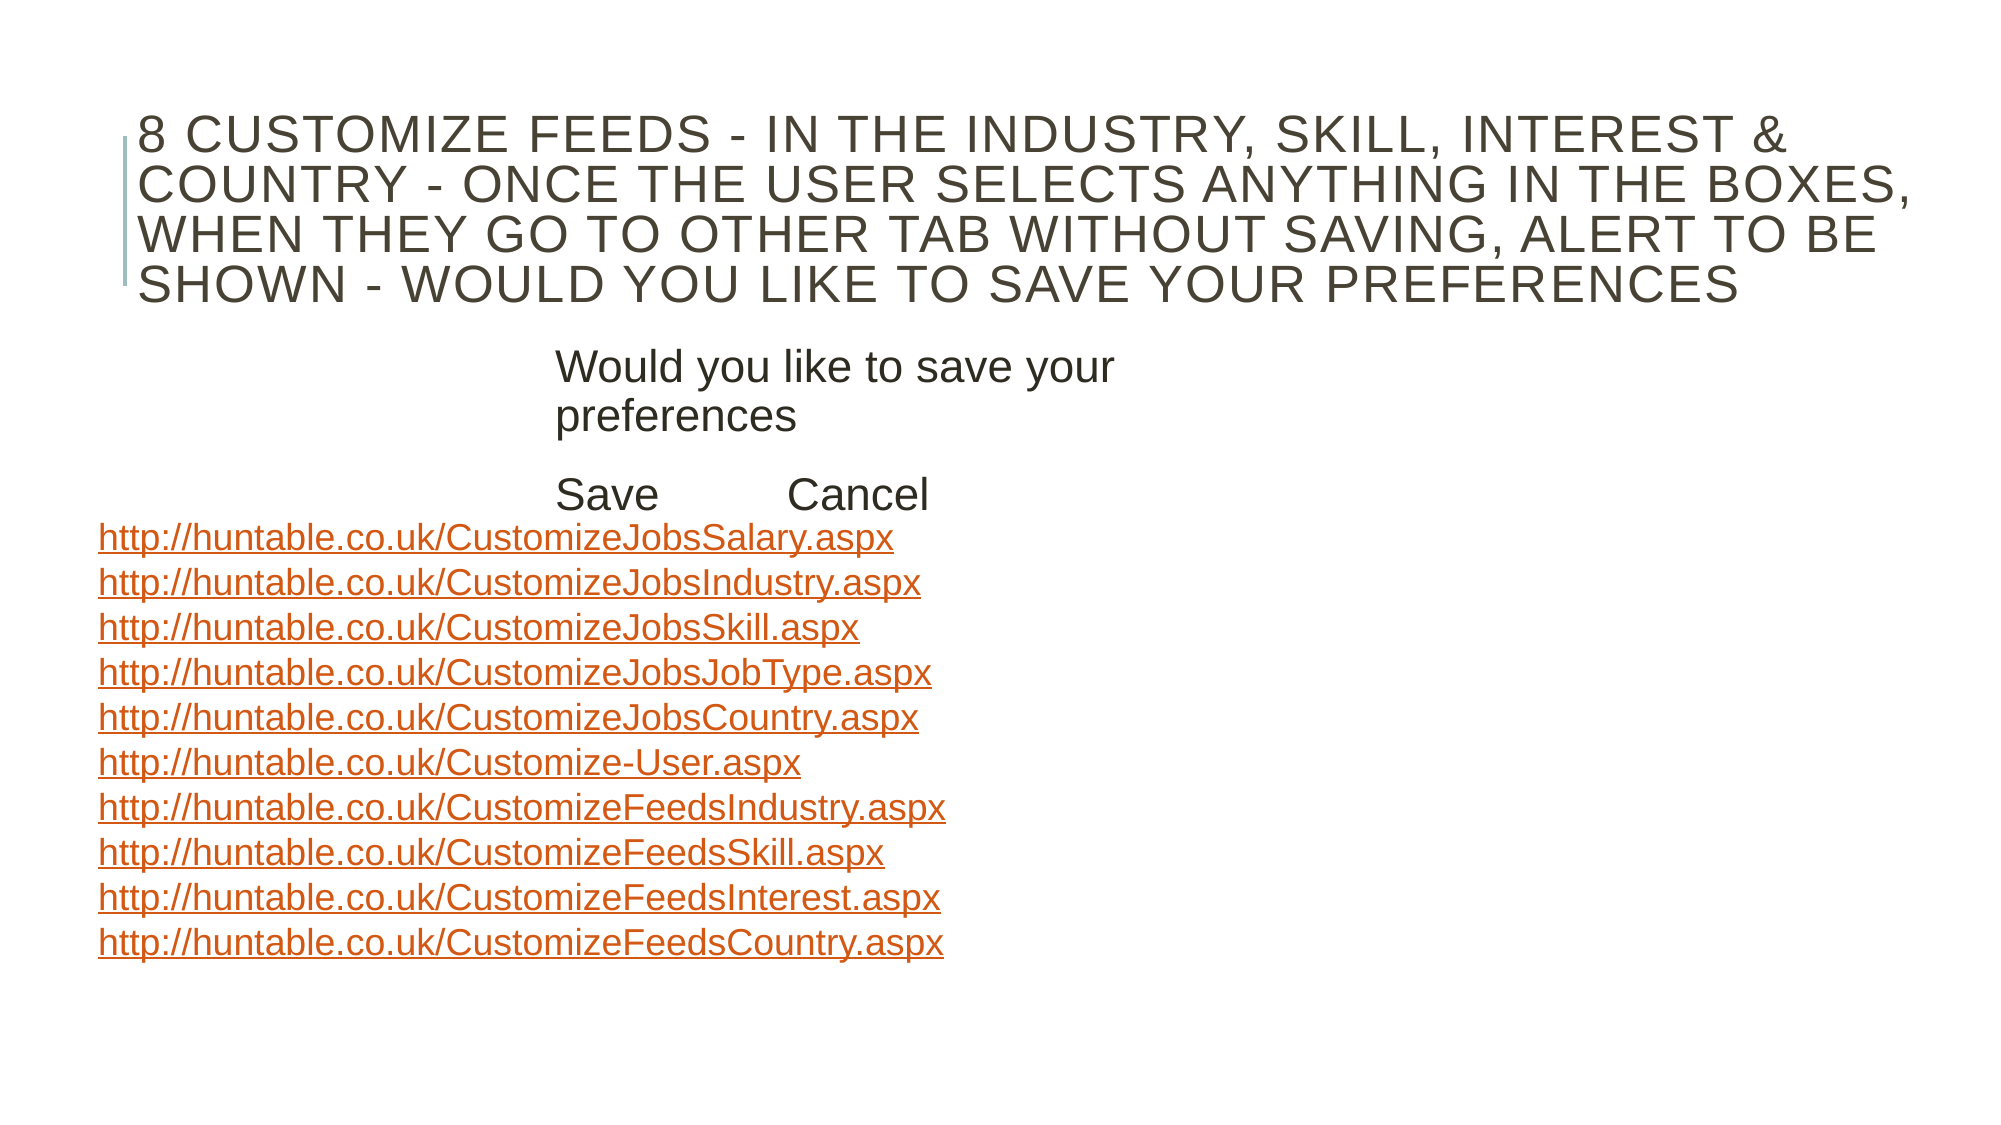

# 8 Customize feeds - In the industry, skill, interest & country - once the user selects anything in the boxes, when they go to other tab without saving, alert to be shown - WOULD YOU LIKE TO SAVE YOUR PREFERENCES
Would you like to save your preferences
Save          Cancel

http://huntable.co.uk/CustomizeJobsSalary.aspx
http://huntable.co.uk/CustomizeJobsIndustry.aspx
http://huntable.co.uk/CustomizeJobsSkill.aspx
http://huntable.co.uk/CustomizeJobsJobType.aspx
http://huntable.co.uk/CustomizeJobsCountry.aspx
http://huntable.co.uk/Customize-User.aspx
http://huntable.co.uk/CustomizeFeedsIndustry.aspx
http://huntable.co.uk/CustomizeFeedsSkill.aspx
http://huntable.co.uk/CustomizeFeedsInterest.aspx
http://huntable.co.uk/CustomizeFeedsCountry.aspx